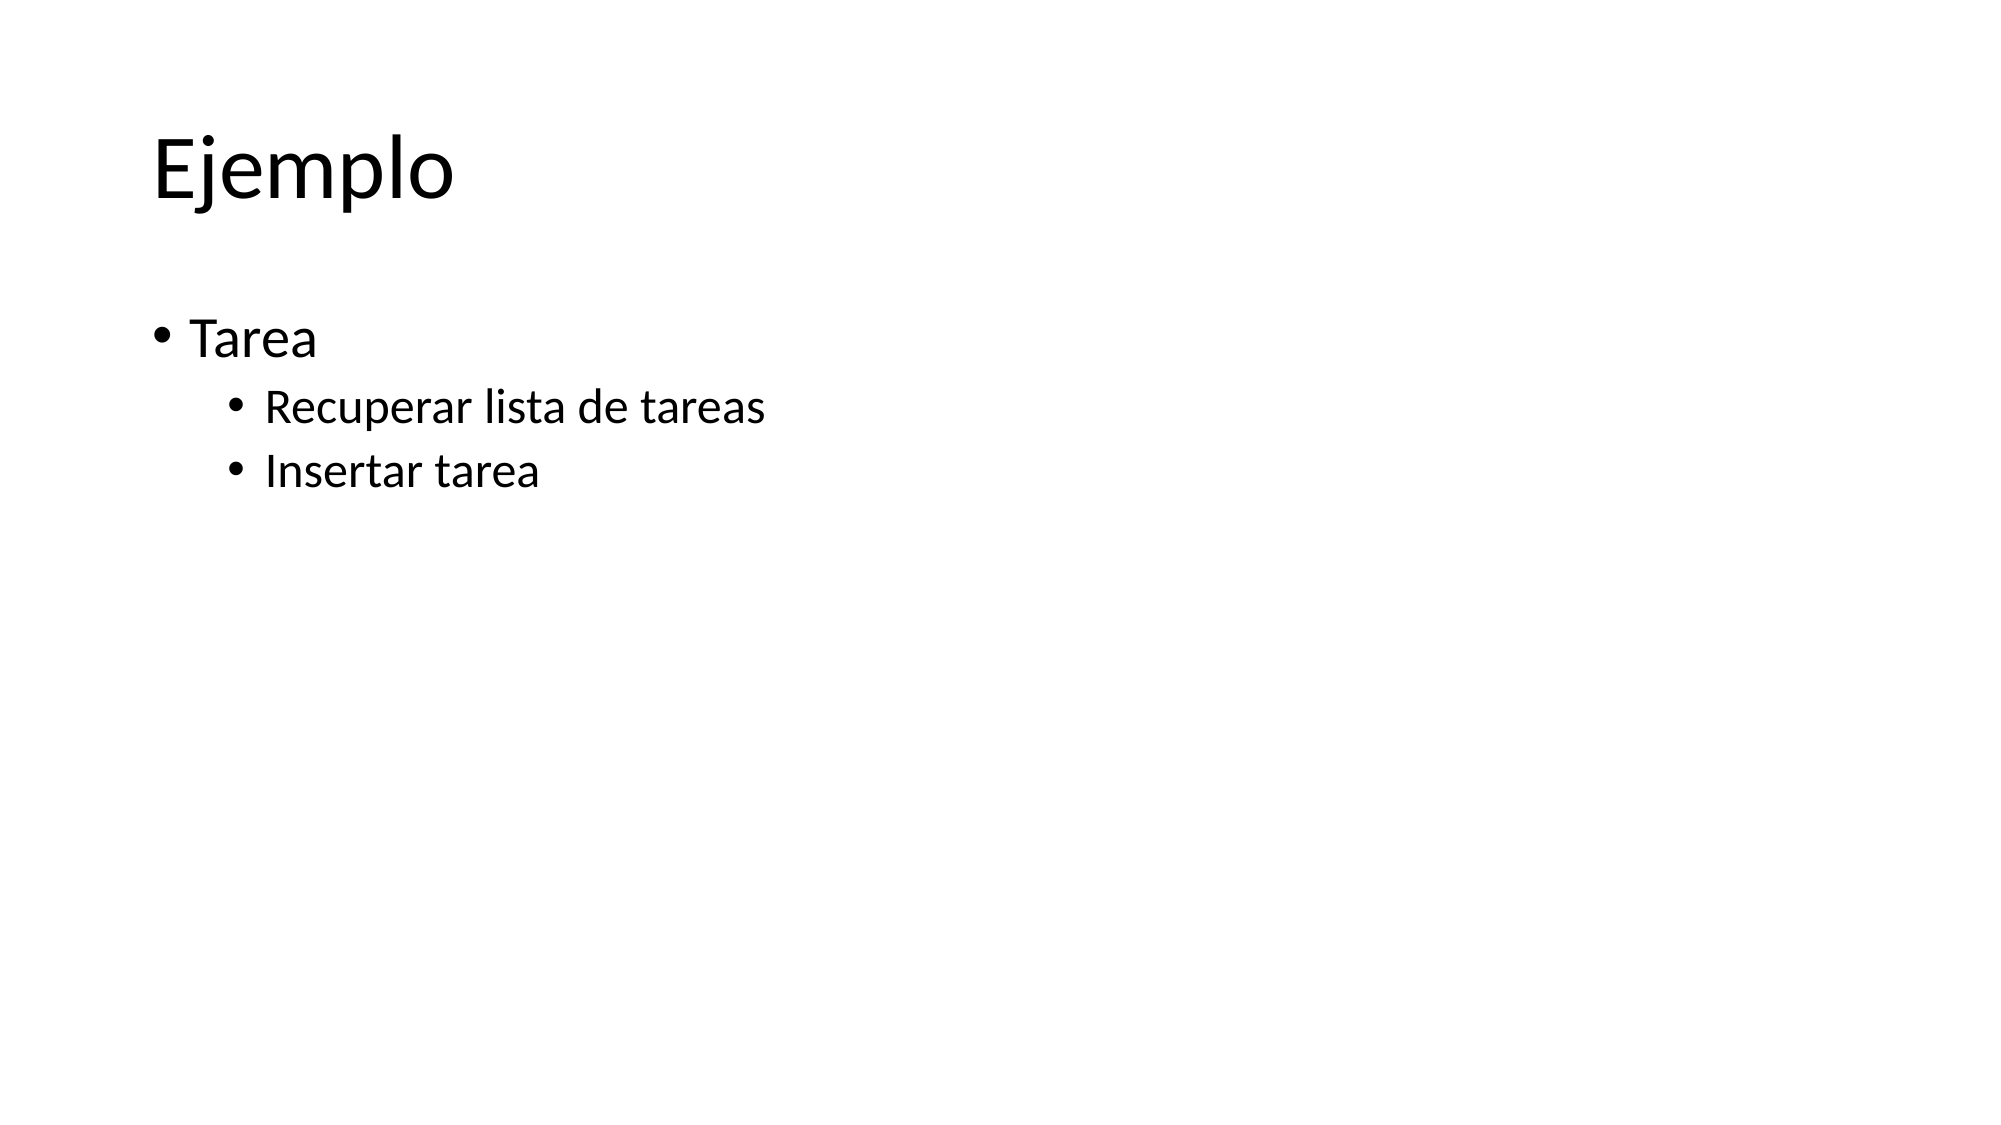

# Ejemplo
Tarea
Recuperar lista de tareas
Insertar tarea